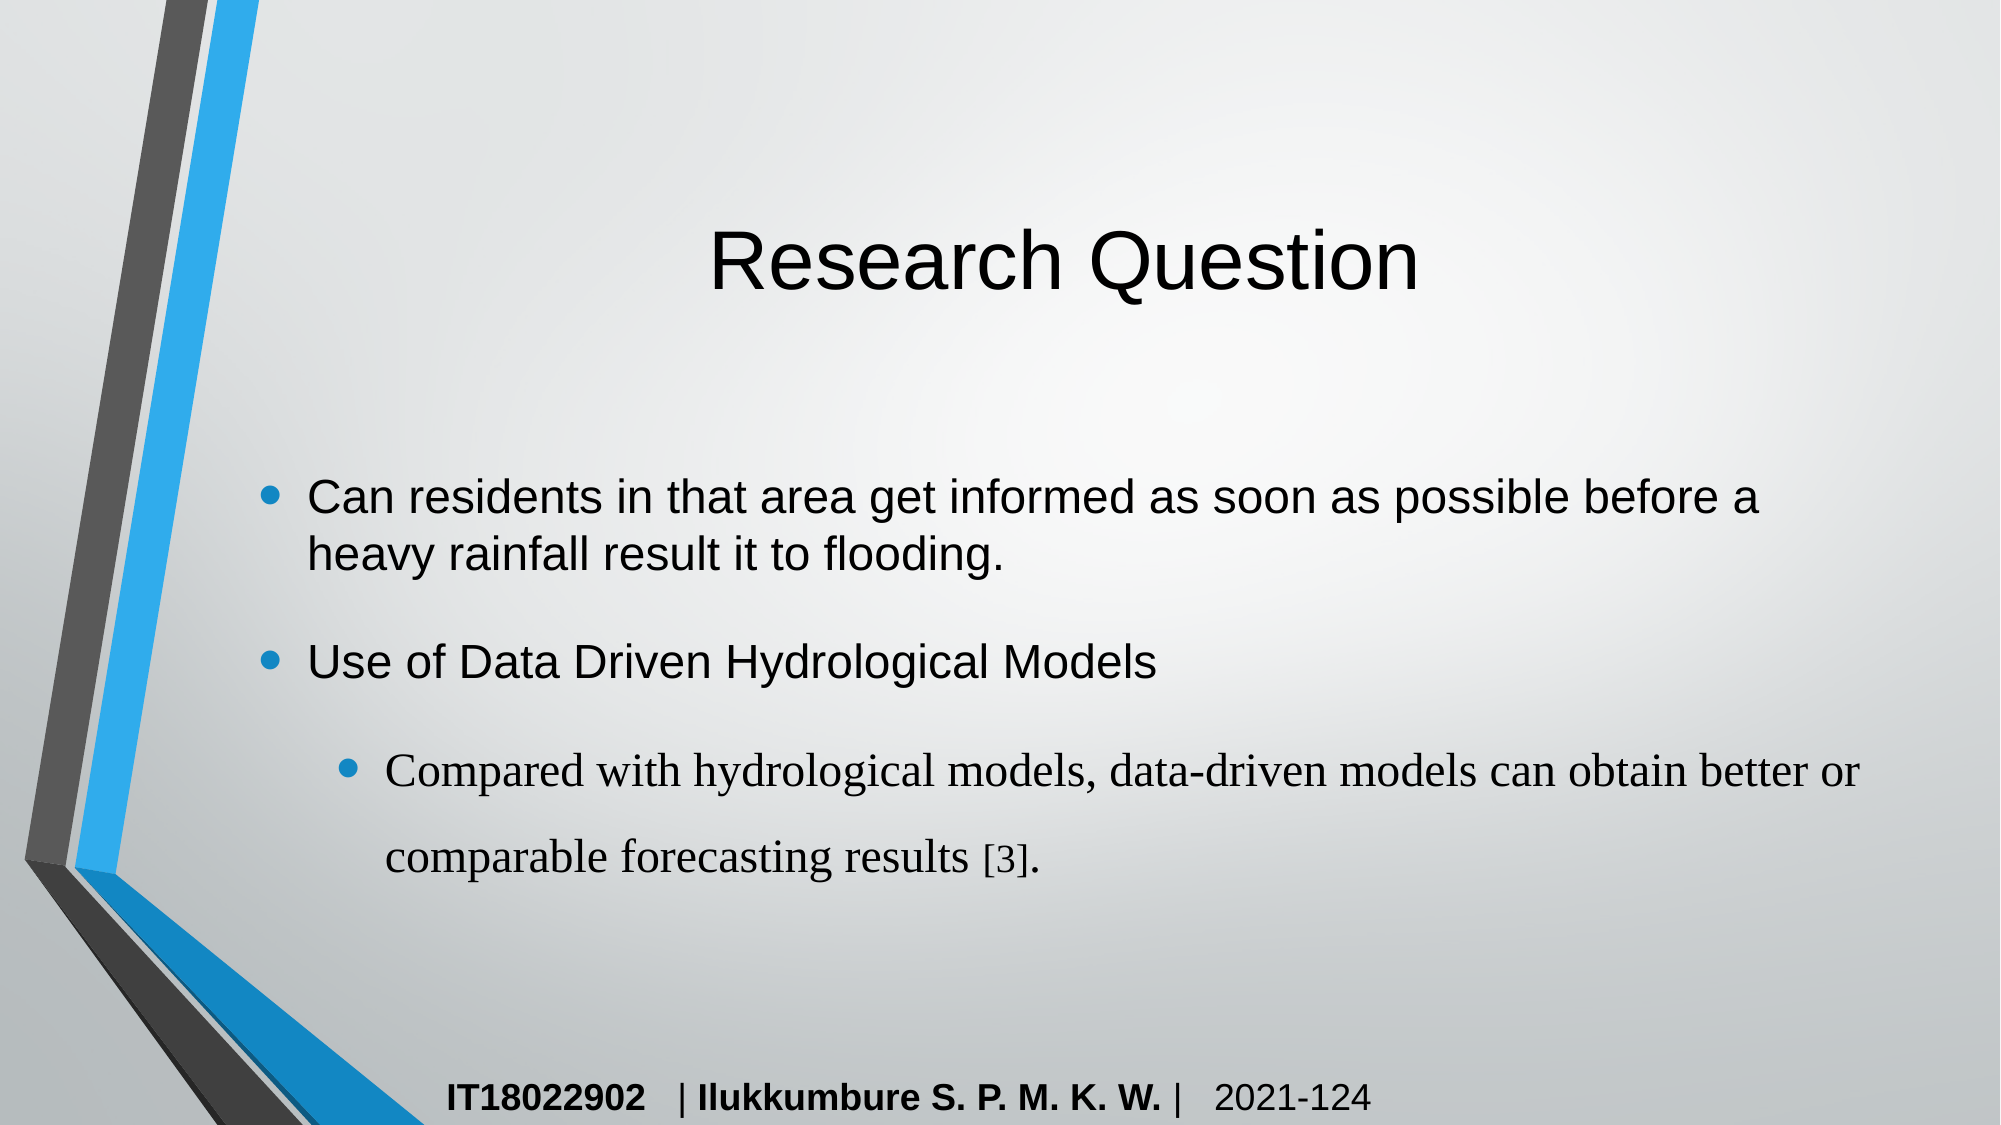

# Research Question

Can residents in that area get informed as soon as possible before a heavy rainfall result it to flooding.
Use of Data Driven Hydrological Models
Compared with hydrological models, data-driven models can obtain better or comparable forecasting results [3].

IT18022902   | Ilukkumbure S. P. M. K. W. |   2021-124